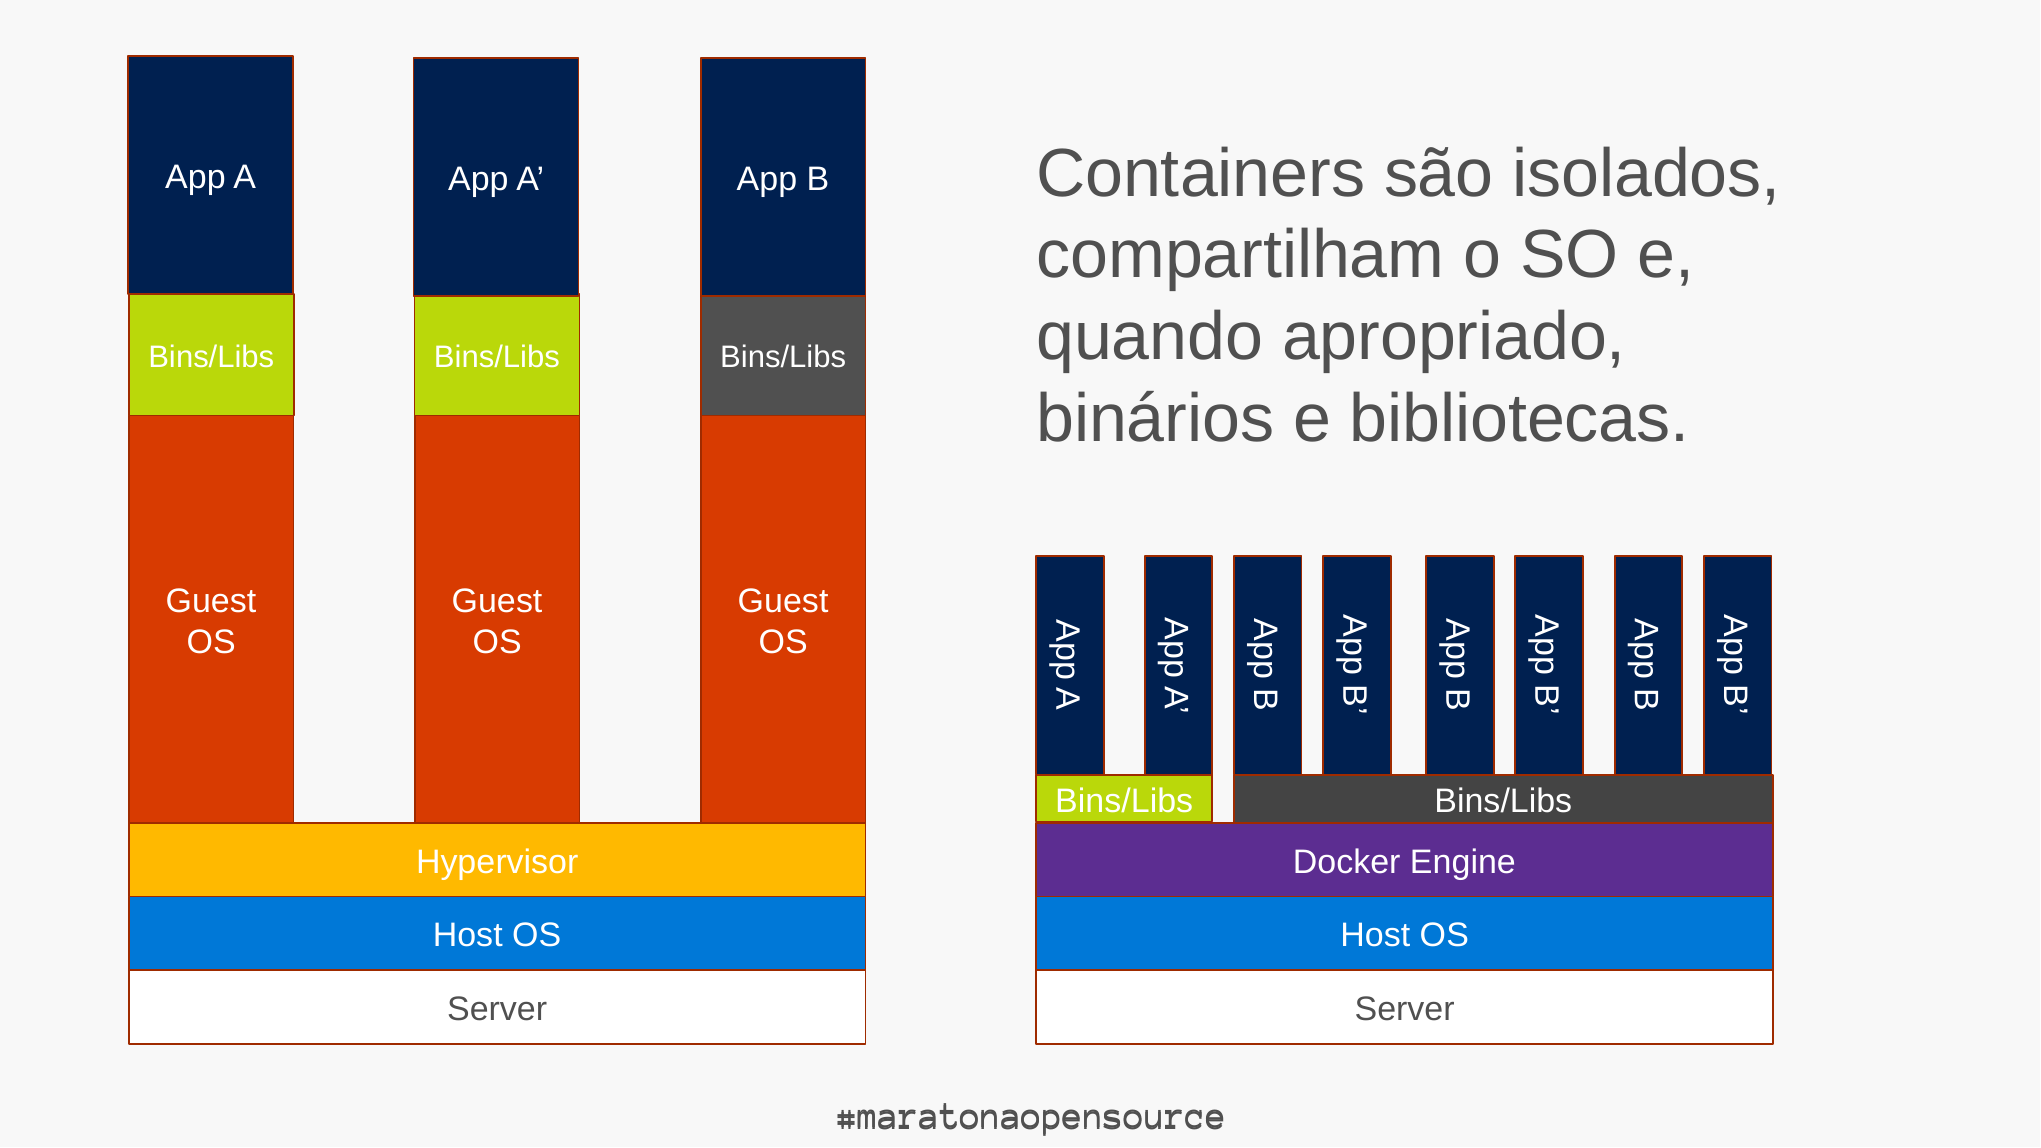

App A
App A’
App B
Containers são isolados, compartilham o SO e, quando apropriado, binários e bibliotecas.
Bins/Libs
Bins/Libs
Bins/Libs
Guest OS
Guest OS
Guest OS
App B’
App B’
App B
App B’
App B
App B
App A
App A’
Bins/Libs
Bins/Libs
Hypervisor
Docker Engine
Host OS
Host OS
Server
Server